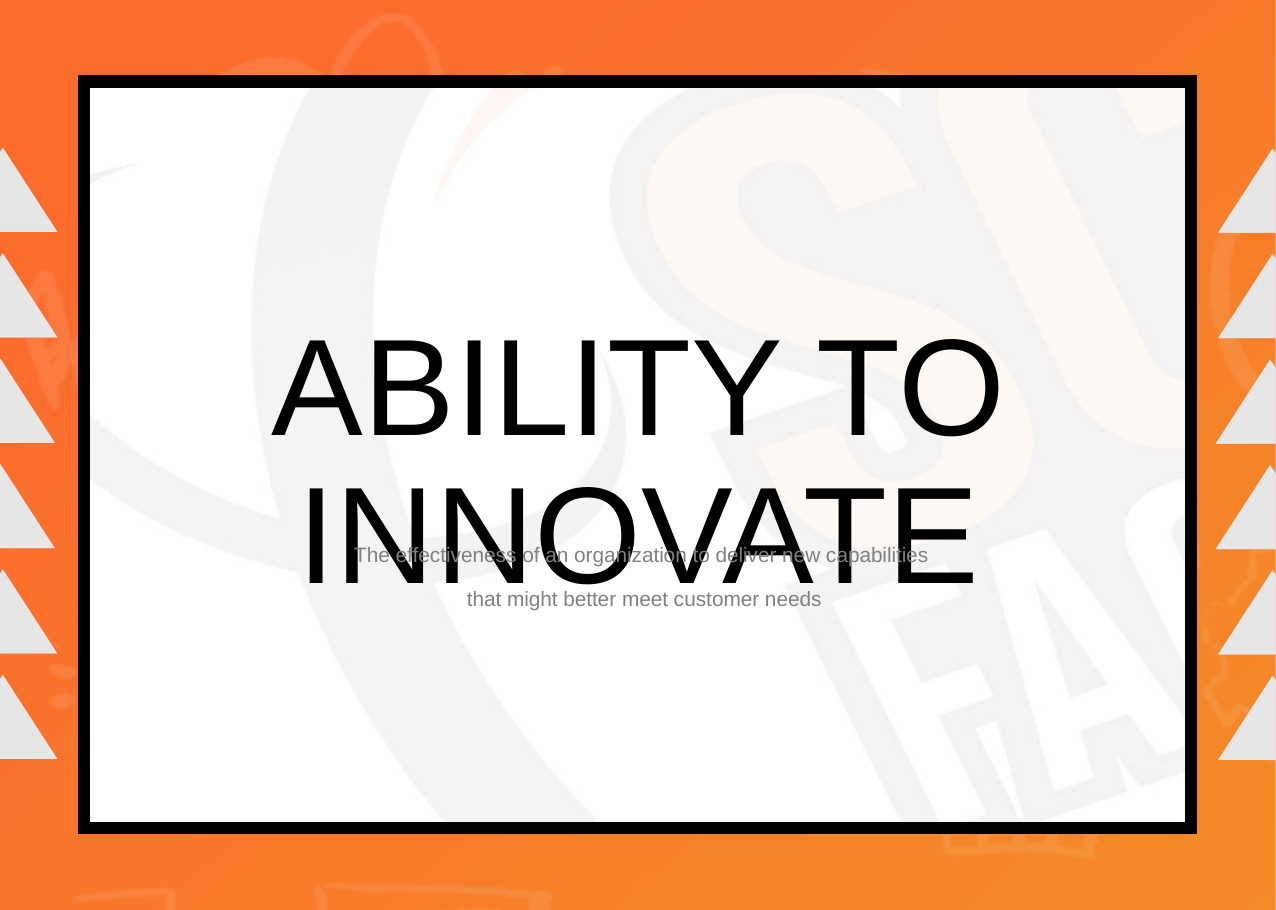

ABILITY TO INNOVATE
The effectiveness of an organization to deliver new capabilities
that might better meet customer needs